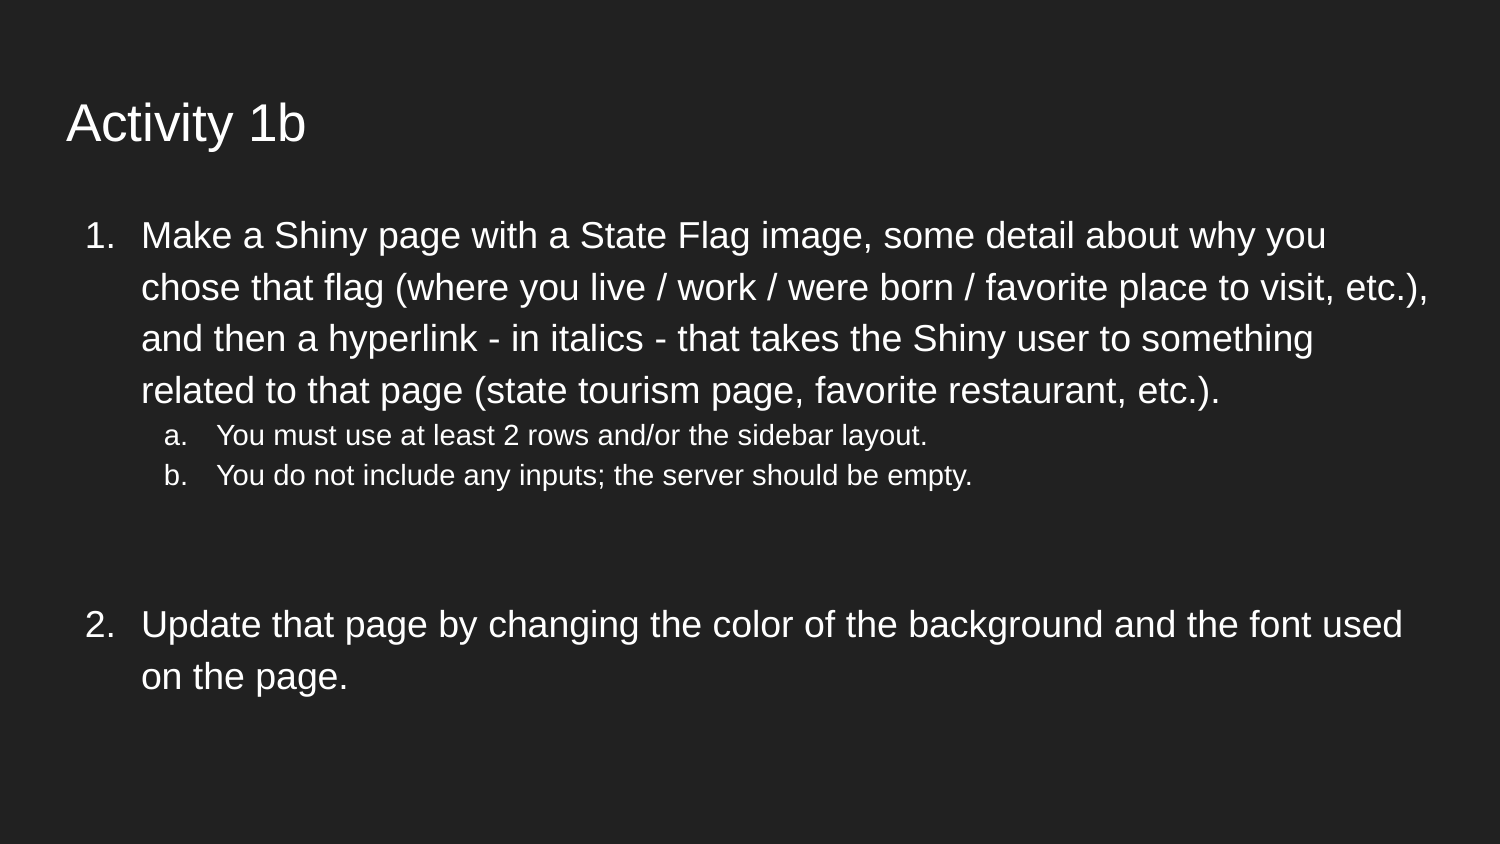

# Activity 1b
Make a Shiny page with a State Flag image, some detail about why you chose that flag (where you live / work / were born / favorite place to visit, etc.), and then a hyperlink - in italics - that takes the Shiny user to something related to that page (state tourism page, favorite restaurant, etc.).
You must use at least 2 rows and/or the sidebar layout.
You do not include any inputs; the server should be empty.

Update that page by changing the color of the background and the font used on the page.